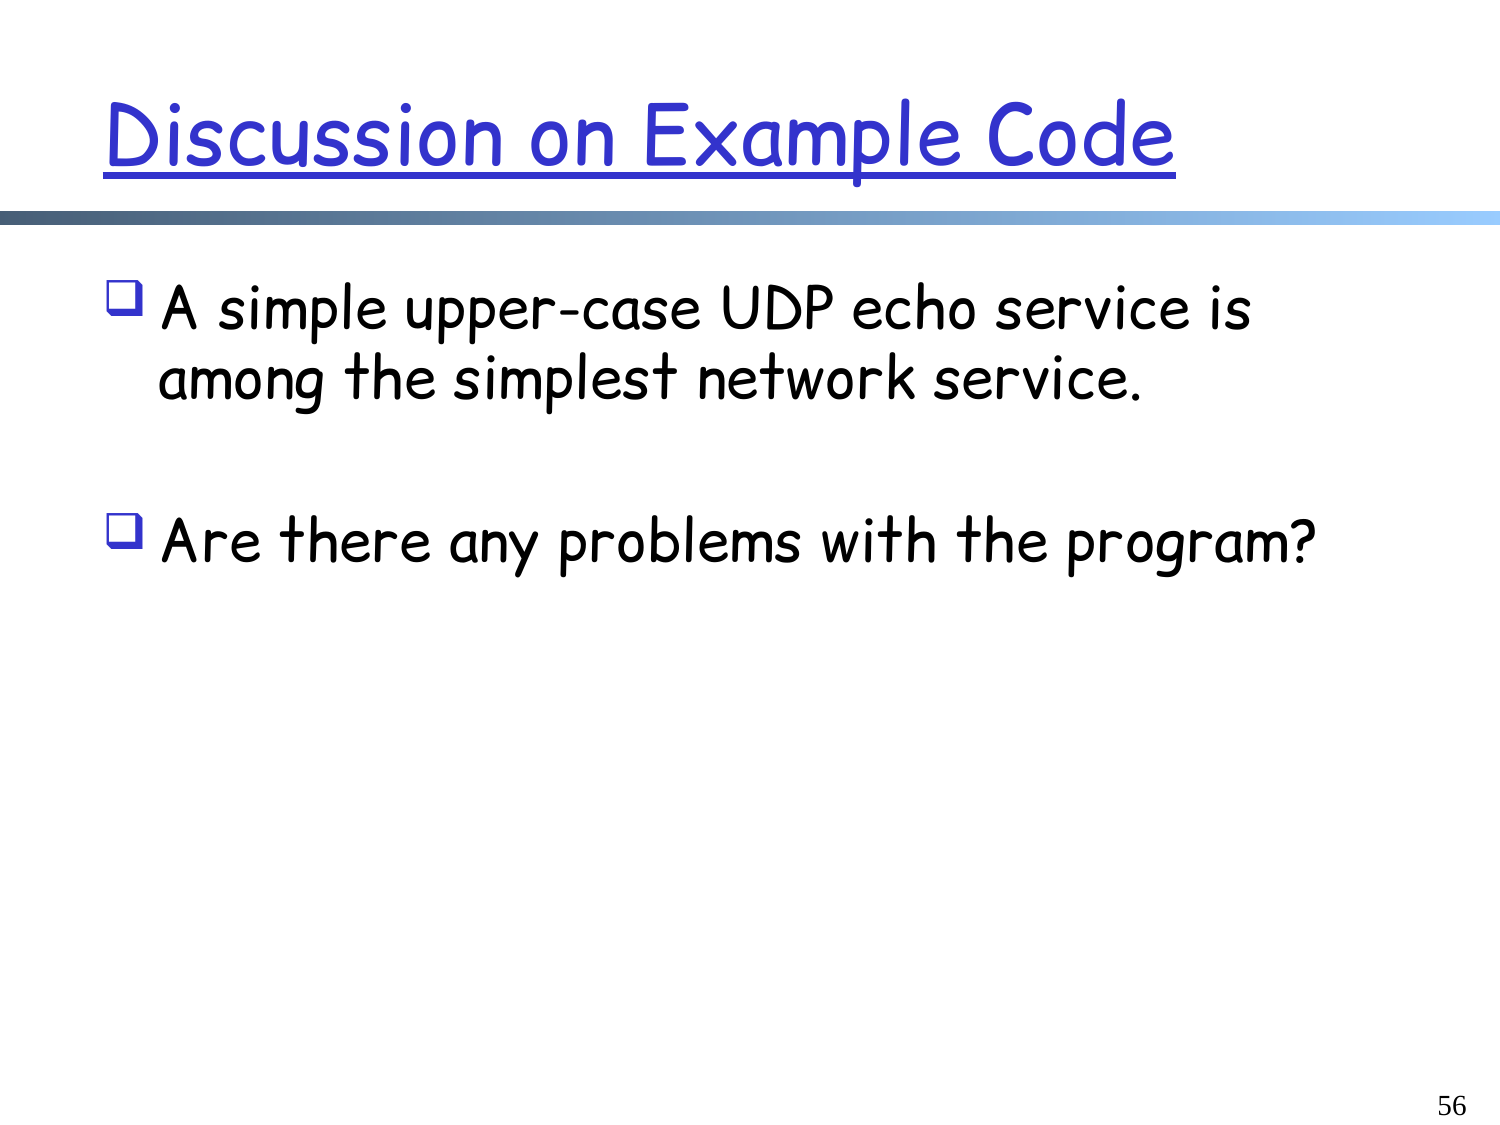

# Discussion on Example Code
A simple upper-case UDP echo service is among the simplest network service.

Are there any problems with the program?
56